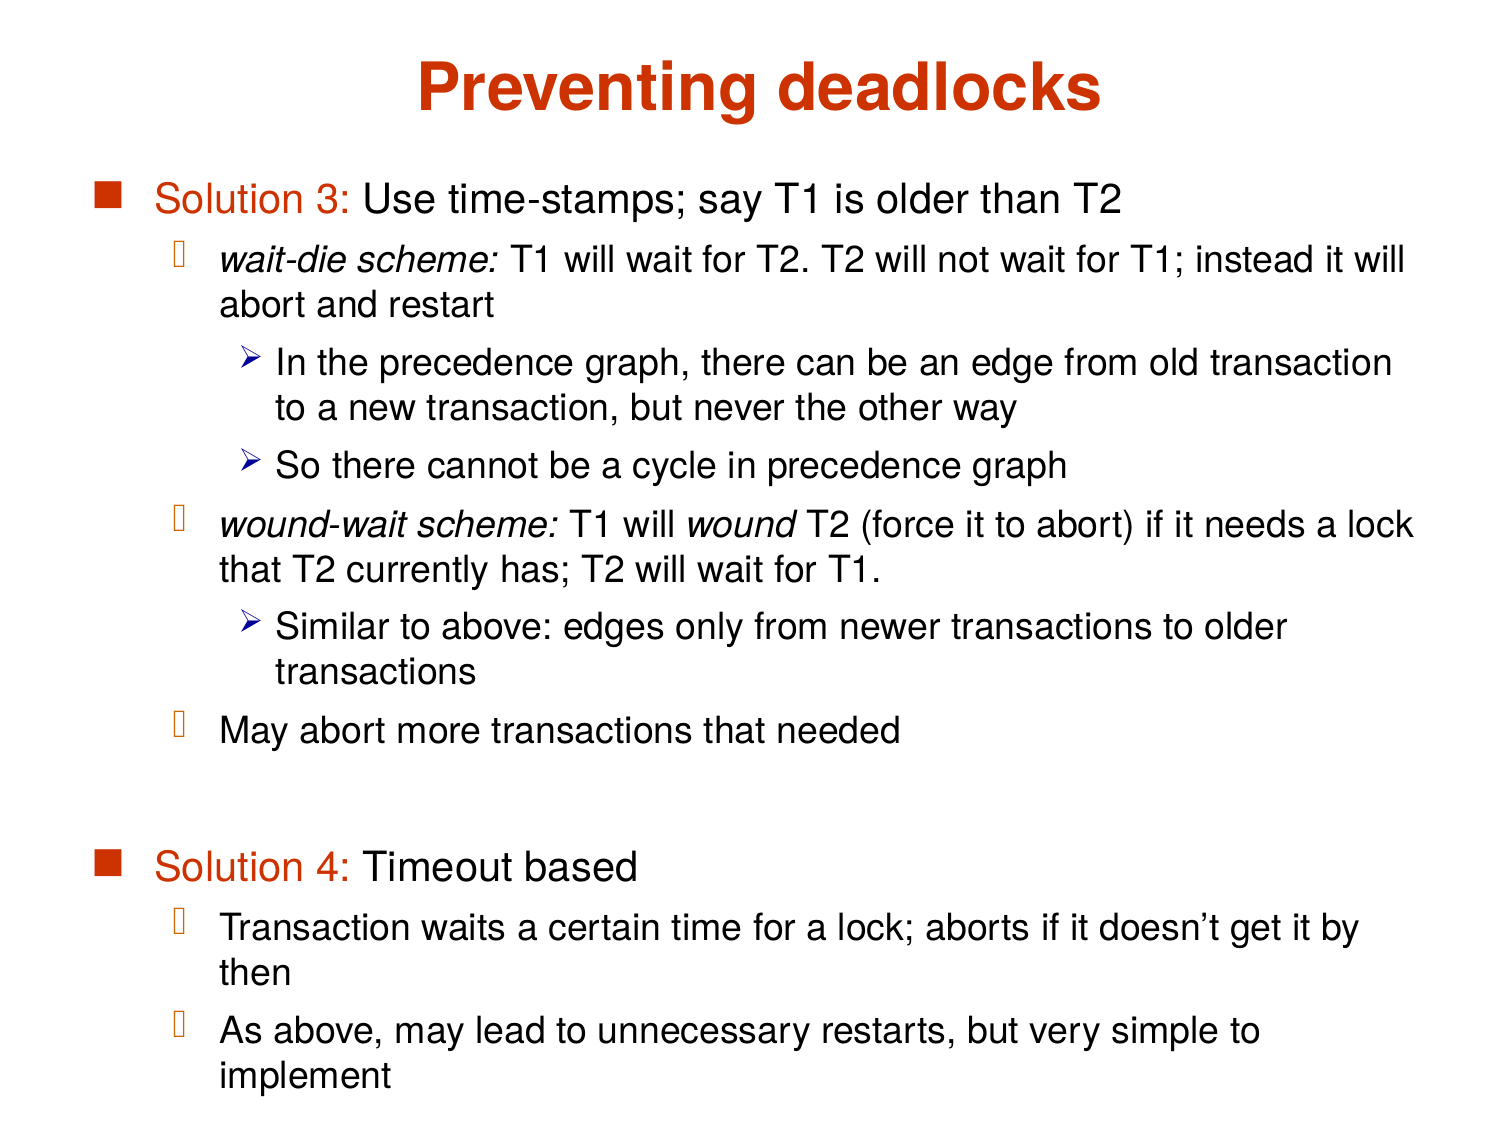

# Preventing deadlocks
Solution 3: Use time-stamps; say T1 is older than T2
wait-die scheme: T1 will wait for T2. T2 will not wait for T1; instead it will abort and restart
In the precedence graph, there can be an edge from old transaction to a new transaction, but never the other way
So there cannot be a cycle in precedence graph
wound-wait scheme: T1 will wound T2 (force it to abort) if it needs a lock that T2 currently has; T2 will wait for T1.
Similar to above: edges only from newer transactions to older transactions
May abort more transactions that needed

Solution 4: Timeout based
Transaction waits a certain time for a lock; aborts if it doesn’t get it by then
As above, may lead to unnecessary restarts, but very simple to implement